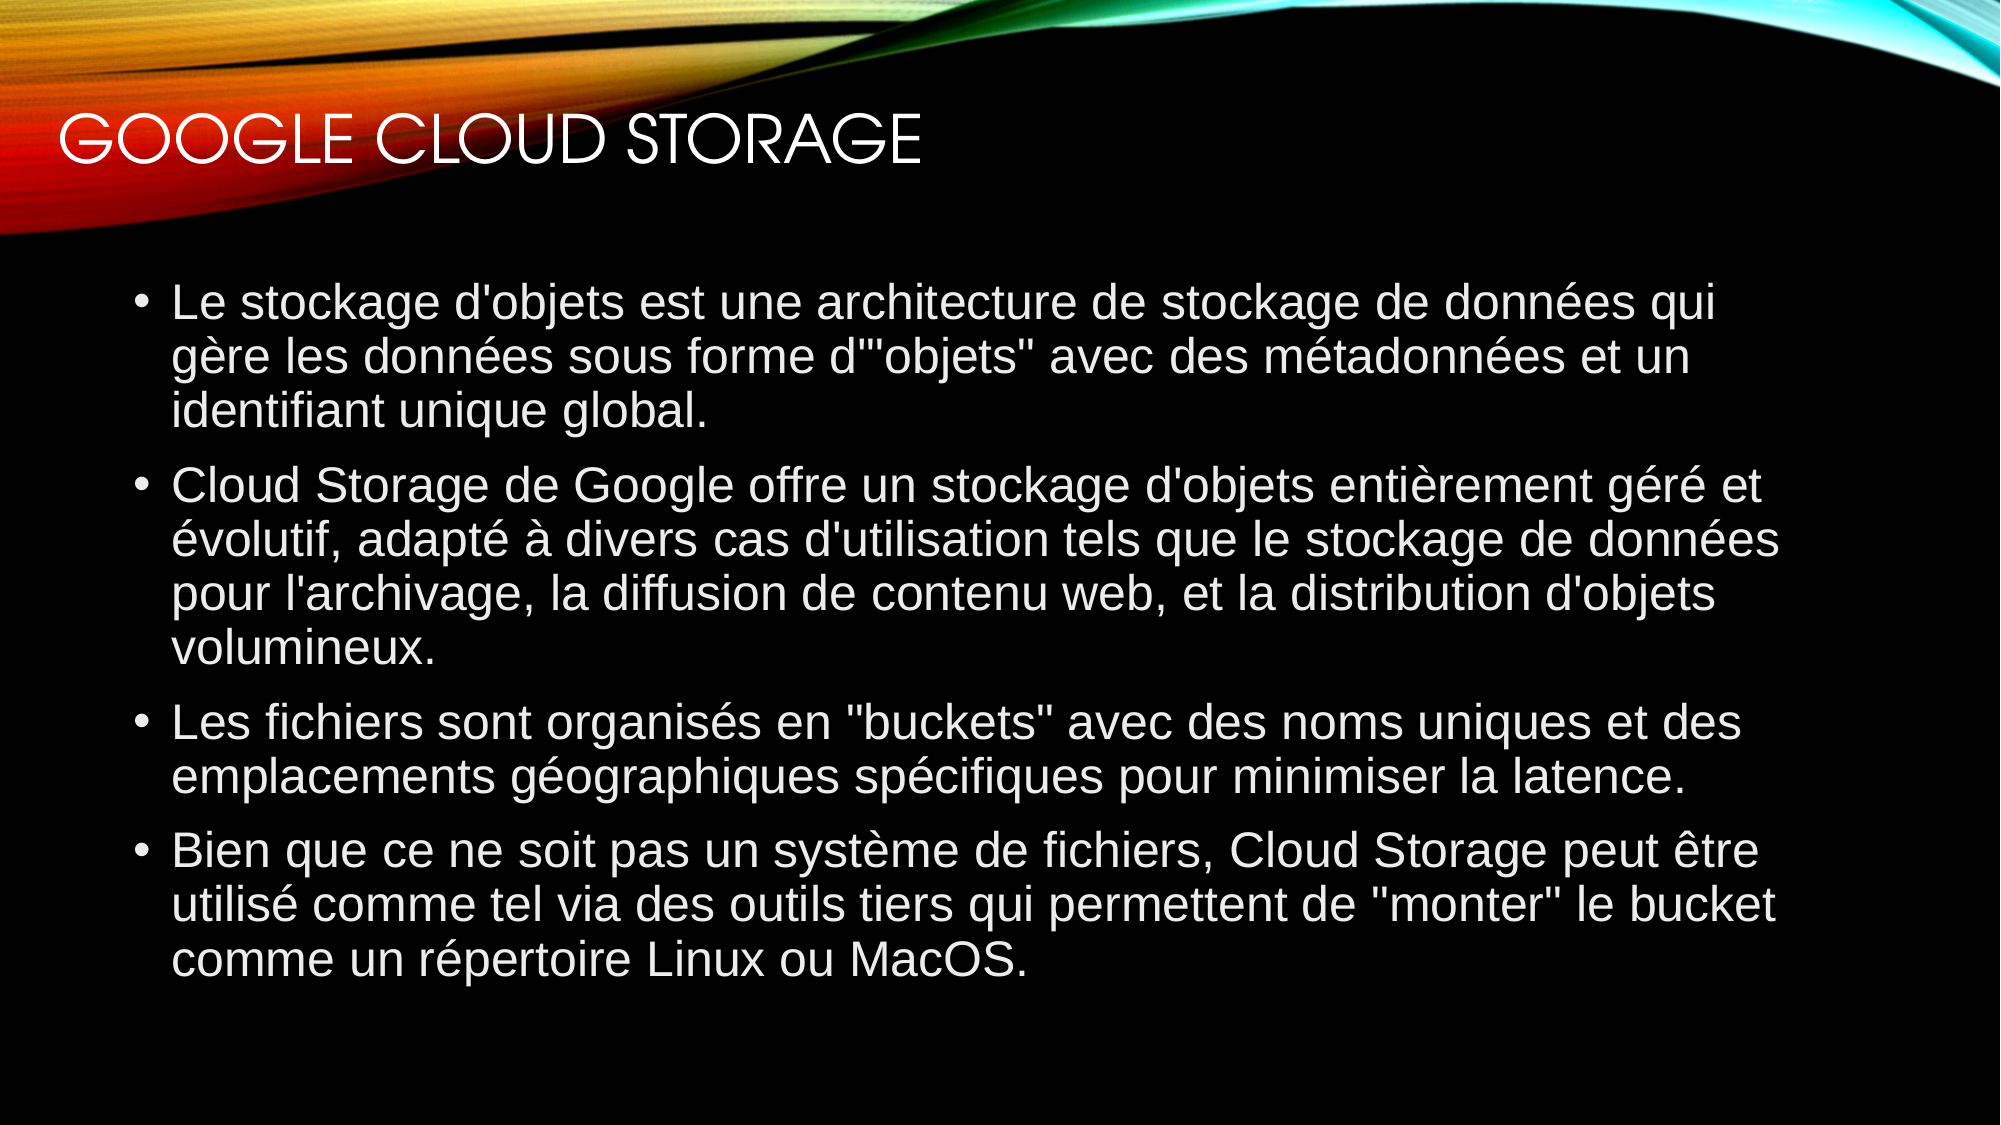

# Google cloud storage

Le stockage d'objets est une architecture de stockage de données qui gère les données sous forme d'"objets" avec des métadonnées et un identifiant unique global.
Cloud Storage de Google offre un stockage d'objets entièrement géré et évolutif, adapté à divers cas d'utilisation tels que le stockage de données pour l'archivage, la diffusion de contenu web, et la distribution d'objets volumineux.
Les fichiers sont organisés en "buckets" avec des noms uniques et des emplacements géographiques spécifiques pour minimiser la latence.
Bien que ce ne soit pas un système de fichiers, Cloud Storage peut être utilisé comme tel via des outils tiers qui permettent de "monter" le bucket comme un répertoire Linux ou MacOS.